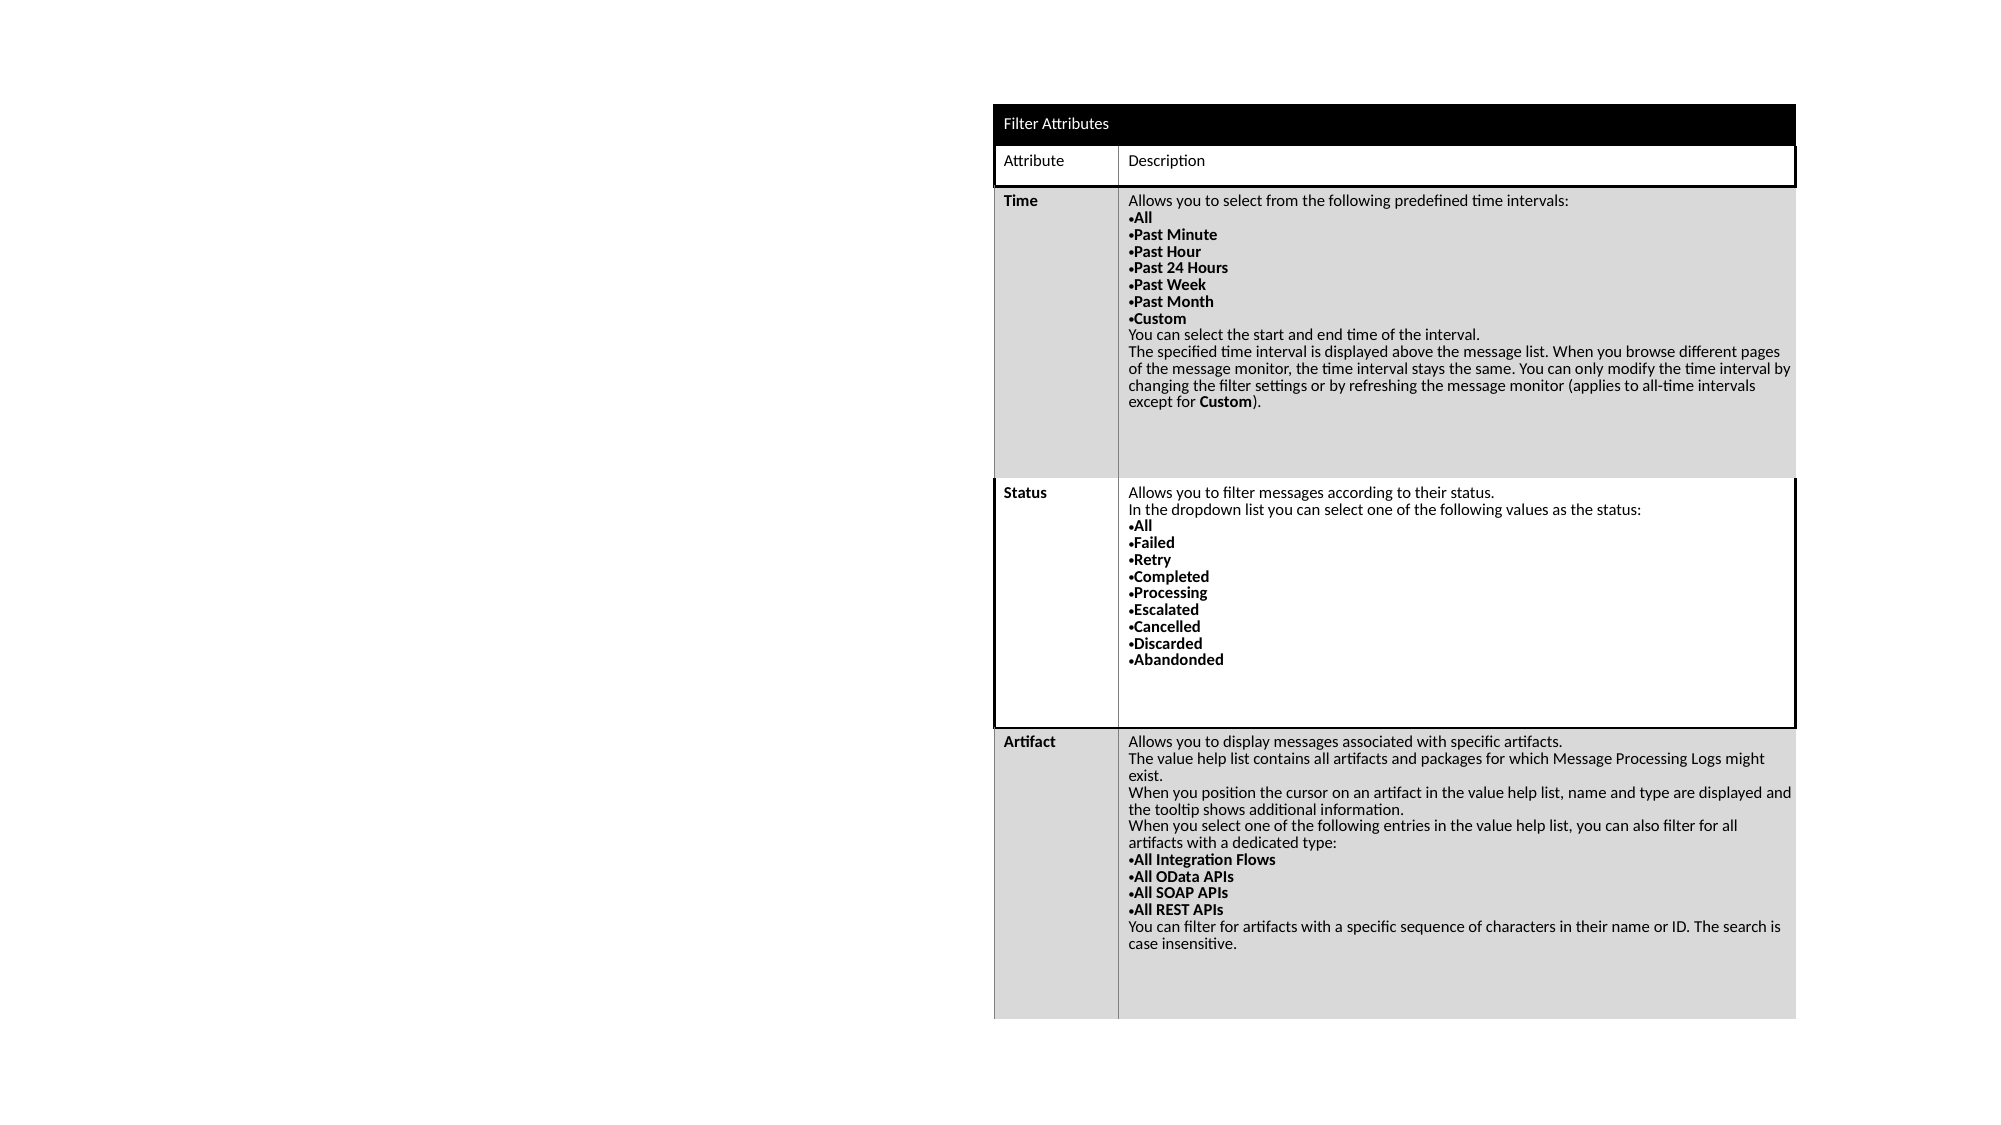

| Filter Attributes |  |
| --- | --- |
| Attribute | Description |
| Time | Allows you to select from the following predefined time intervals: All Past Minute Past Hour Past 24 Hours Past Week Past Month Custom You can select the start and end time of the interval. The specified time interval is displayed above the message list. When you browse different pages of the message monitor, the time interval stays the same. You can only modify the time interval by changing the filter settings or by refreshing the message monitor (applies to all-time intervals except for Custom). |
| Status | Allows you to filter messages according to their status. In the dropdown list you can select one of the following values as the status: All Failed Retry Completed Processing Escalated Cancelled Discarded Abandonded |
| Artifact | Allows you to display messages associated with specific artifacts. The value help list contains all artifacts and packages for which Message Processing Logs might exist. When you position the cursor on an artifact in the value help list, name and type are displayed and the tooltip shows additional information. When you select one of the following entries in the value help list, you can also filter for all artifacts with a dedicated type: All Integration Flows All OData APIs All SOAP APIs All REST APIs You can filter for artifacts with a specific sequence of characters in their name or ID. The search is case insensitive. |
#
Filter Attributes